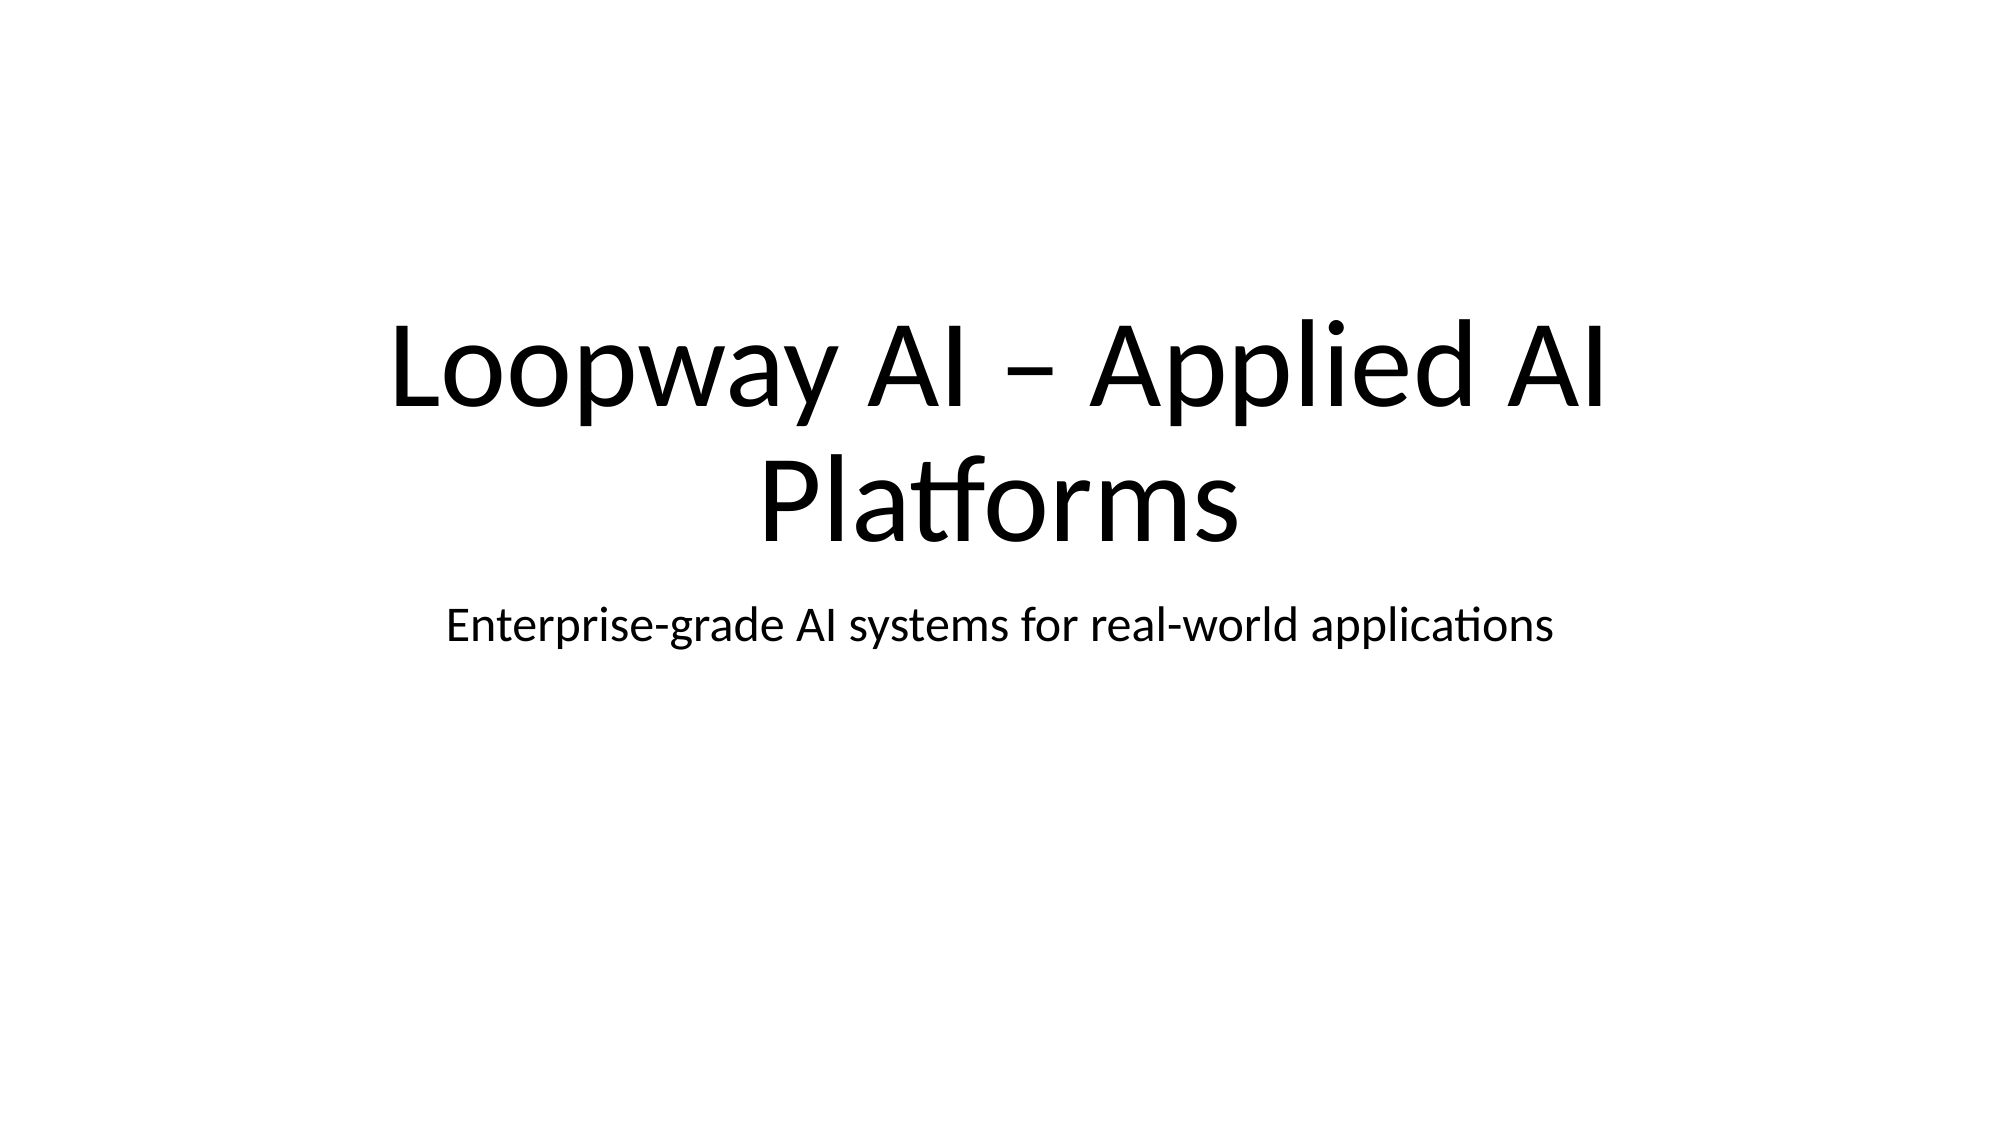

# Loopway AI – Applied AI Platforms
Enterprise-grade AI systems for real-world applications